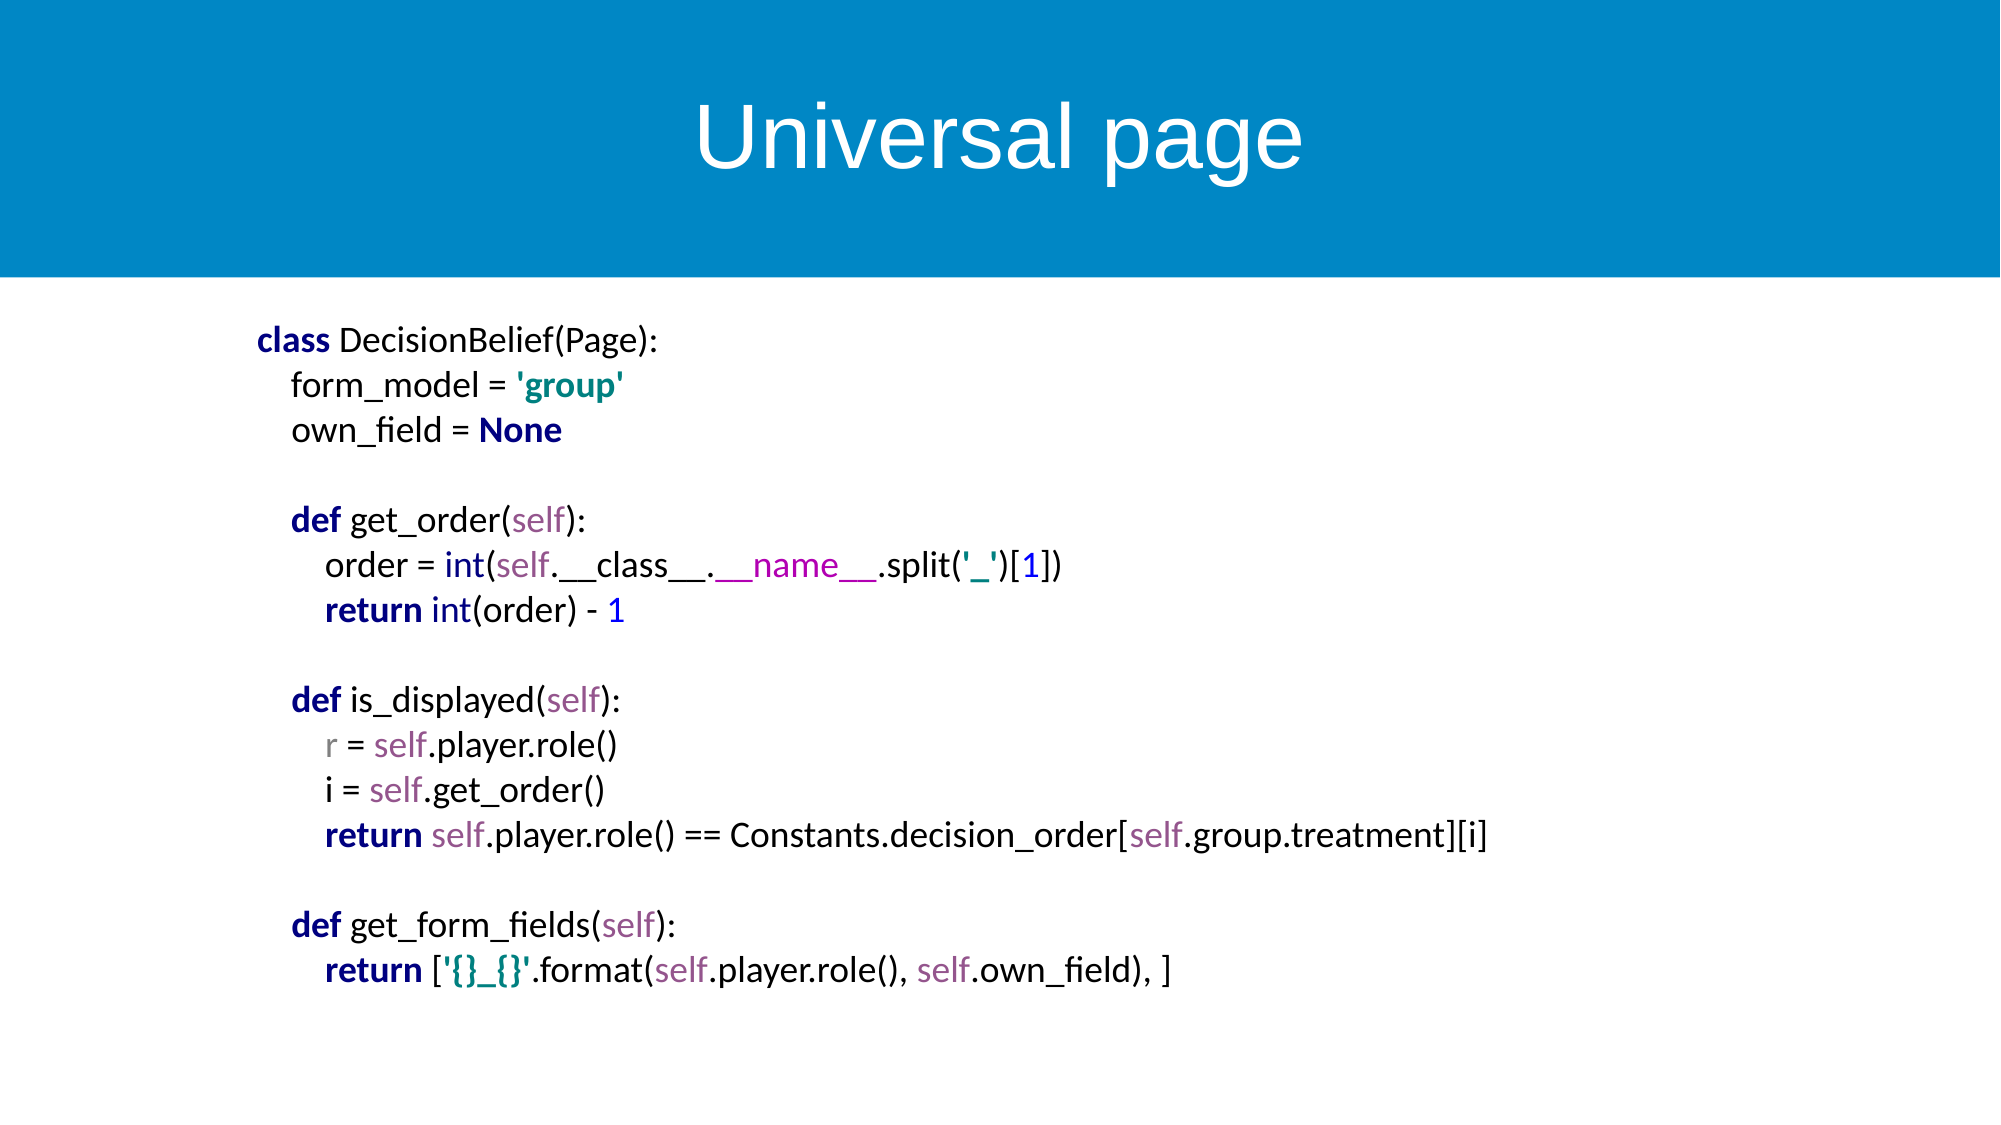

# Universal page
class DecisionBelief(Page):
    form_model = 'group'
    own_field = None
    def get_order(self):
        order = int(self.__class__.__name__.split('_')[1])
        return int(order) - 1
    def is_displayed(self):
        r = self.player.role()
        i = self.get_order()
        return self.player.role() == Constants.decision_order[self.group.treatment][i]
    def get_form_fields(self):
        return ['{}_{}'.format(self.player.role(), self.own_field), ]